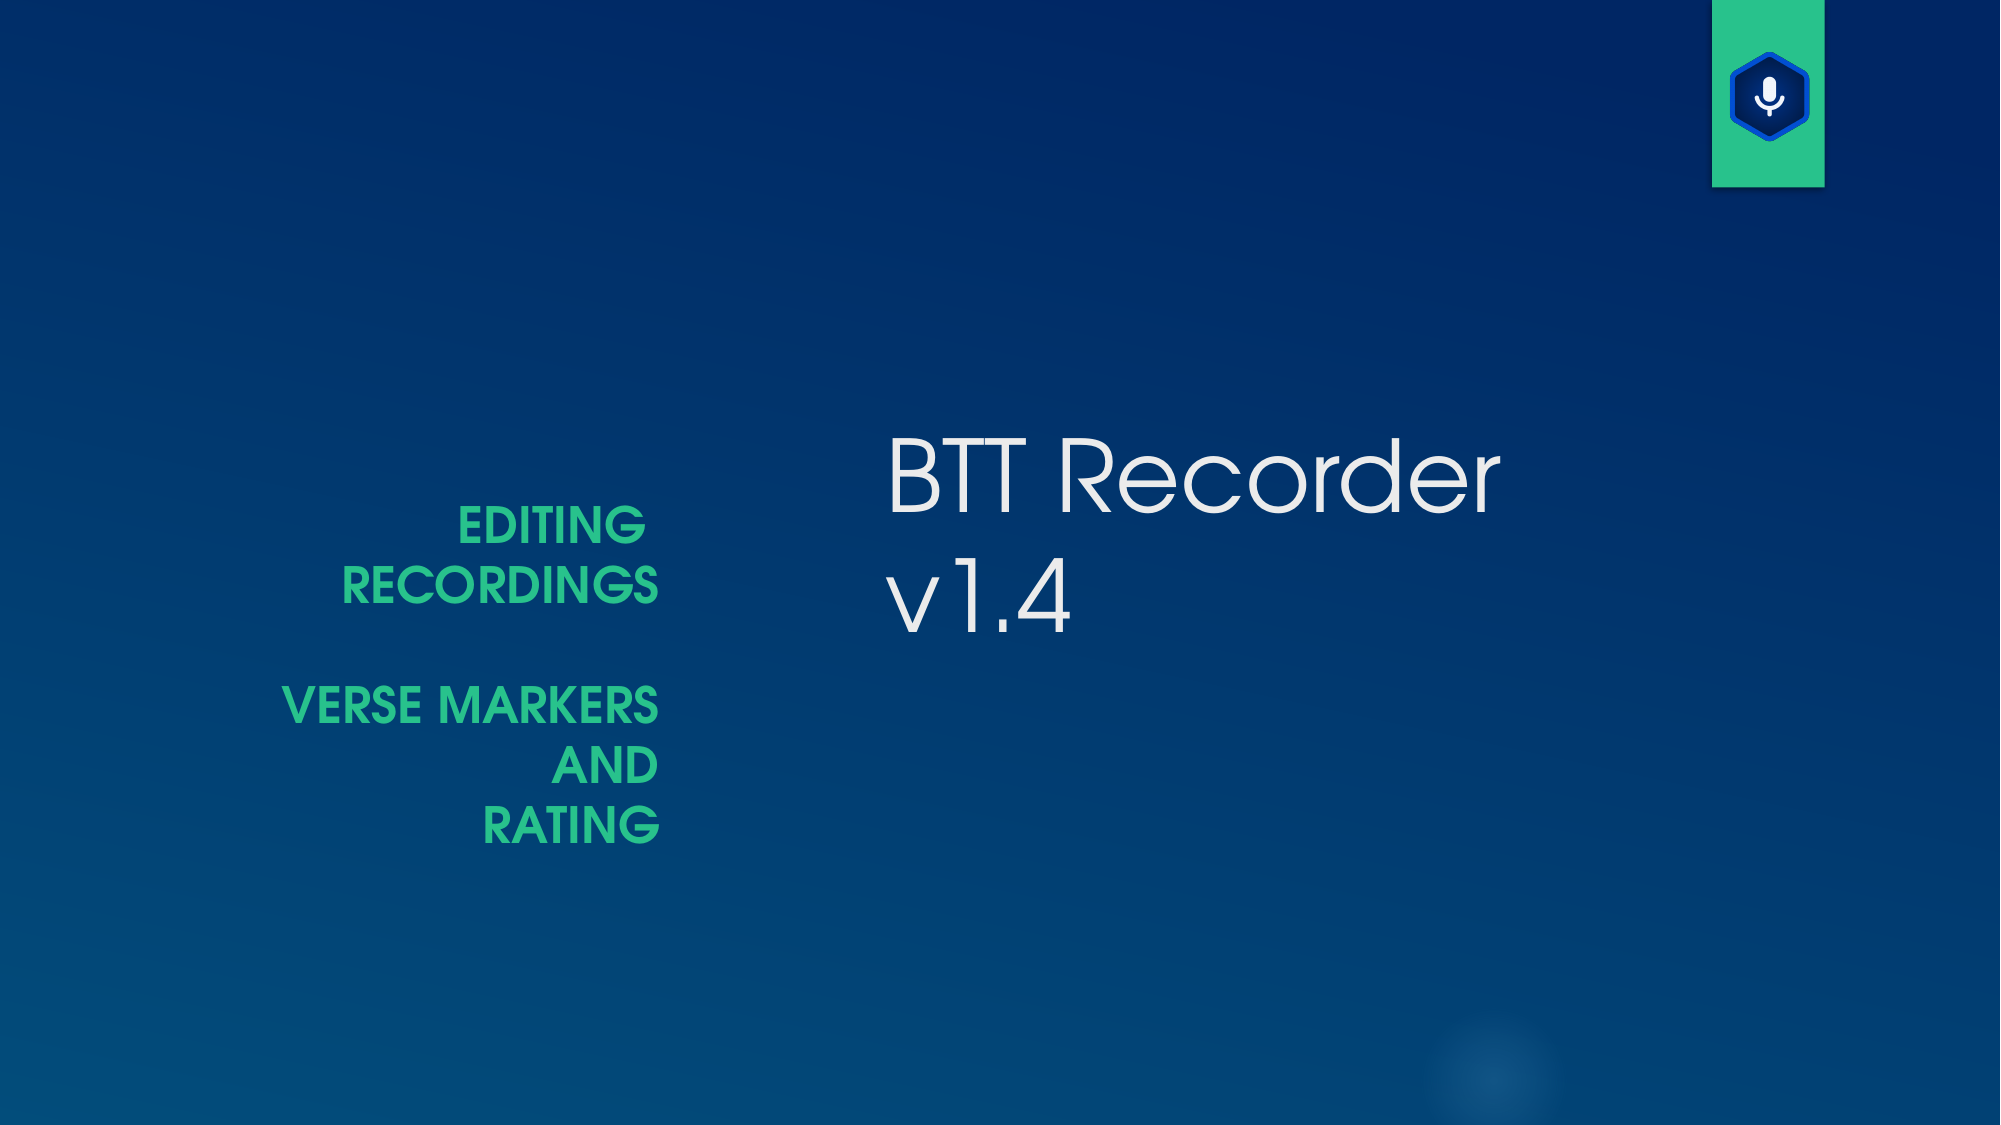

# BTT Recorder v1.4
Editing
Recordings

Verse markers
And
rating